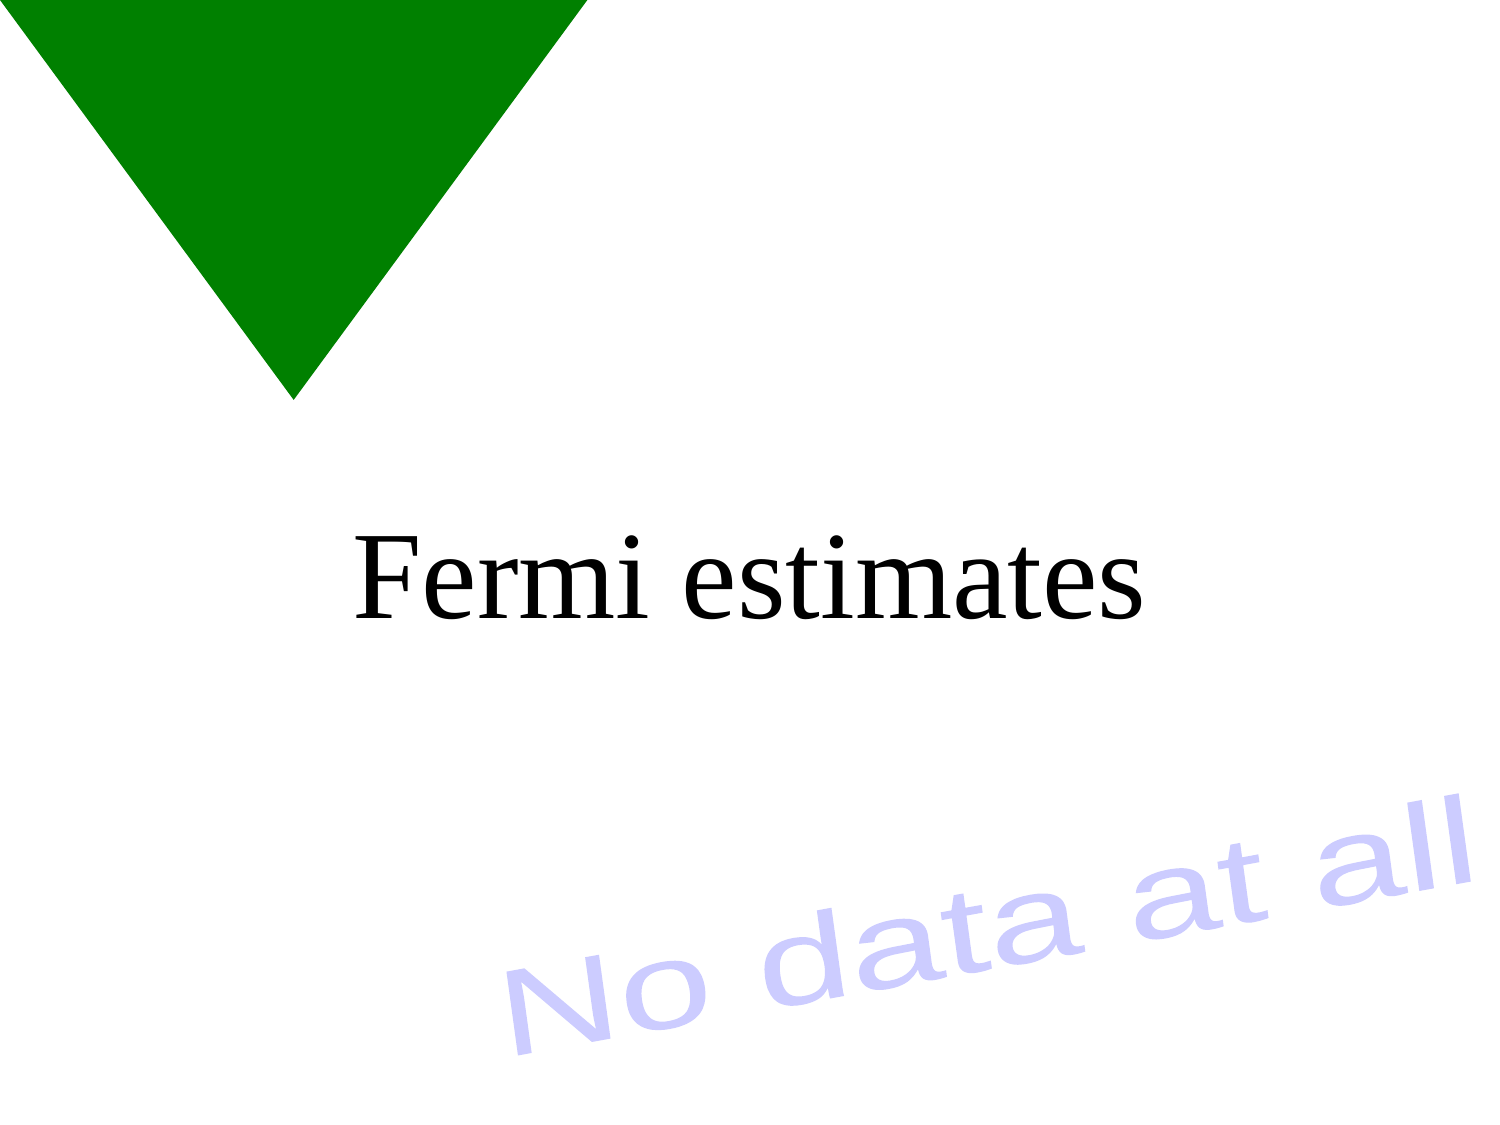

# Fermi estimates

No data at all